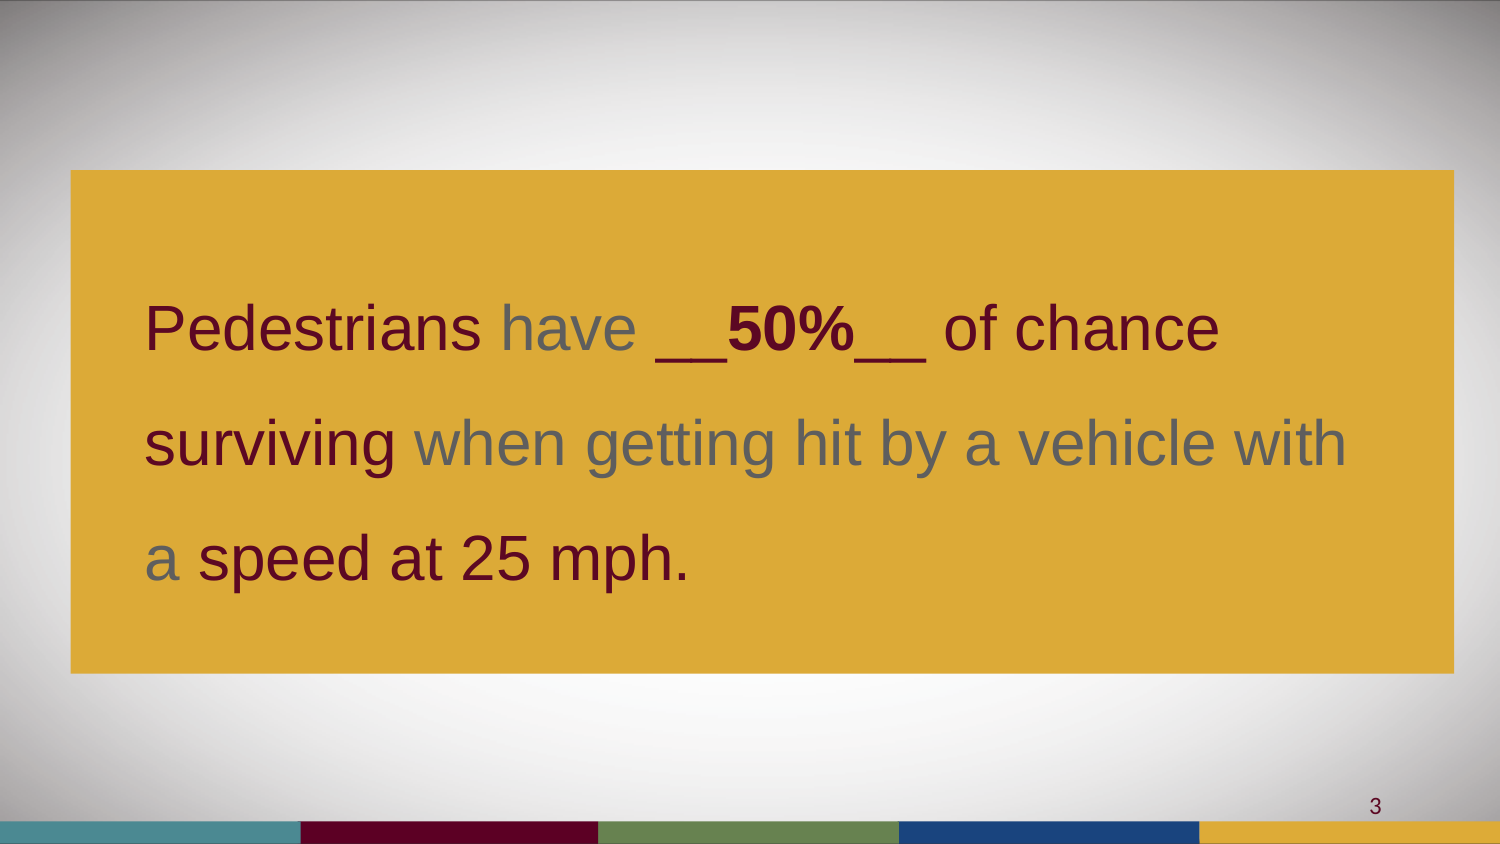

Pedestrians have __50%__ of chance surviving when getting hit by a vehicle with a speed at 25 mph.
3